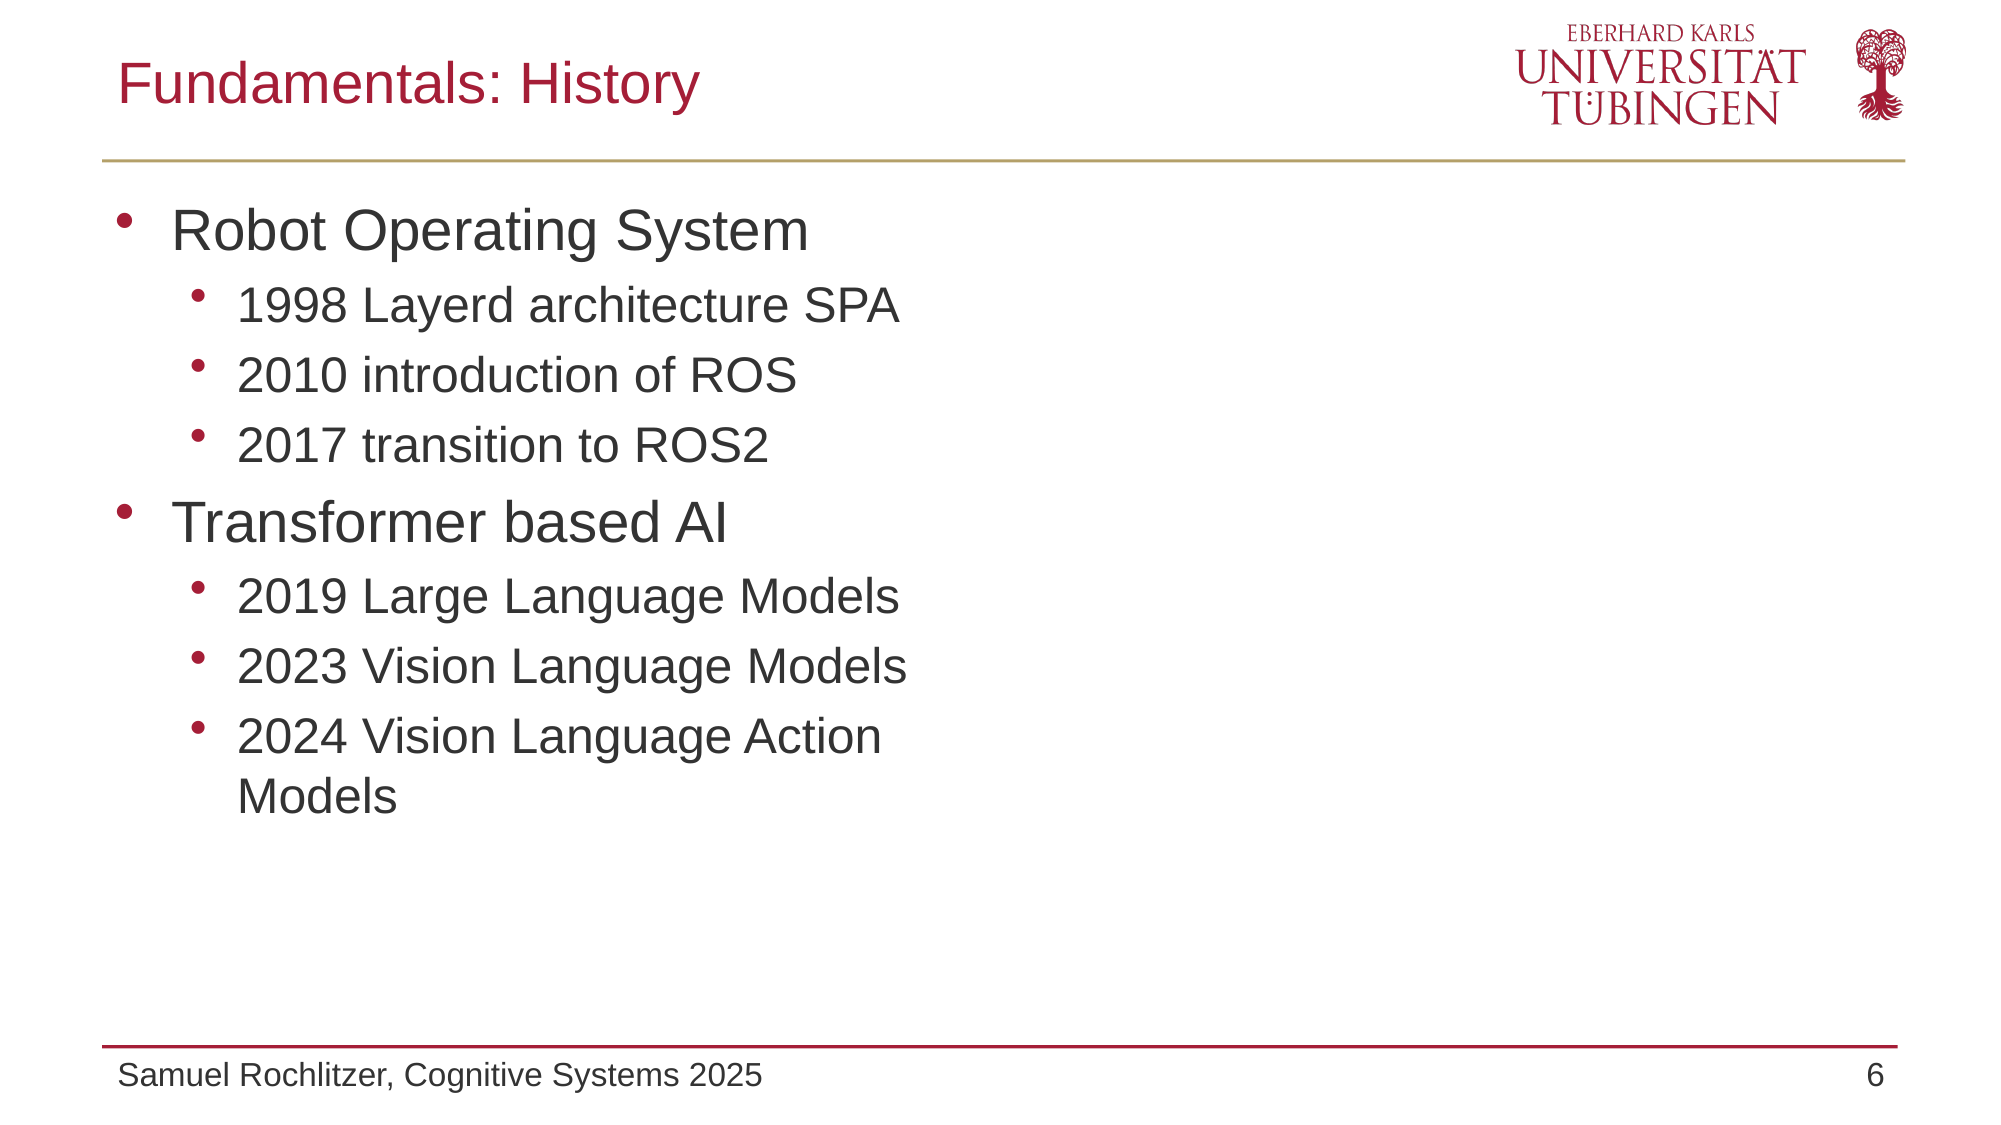

# Fundamentals: History
Robot Operating System
1998 Layerd architecture SPA
2010 introduction of ROS
2017 transition to ROS2
Transformer based AI
2019 Large Language Models
2023 Vision Language Models
2024 Vision Language Action Models
Samuel Rochlitzer, Cognitive Systems 2025
6